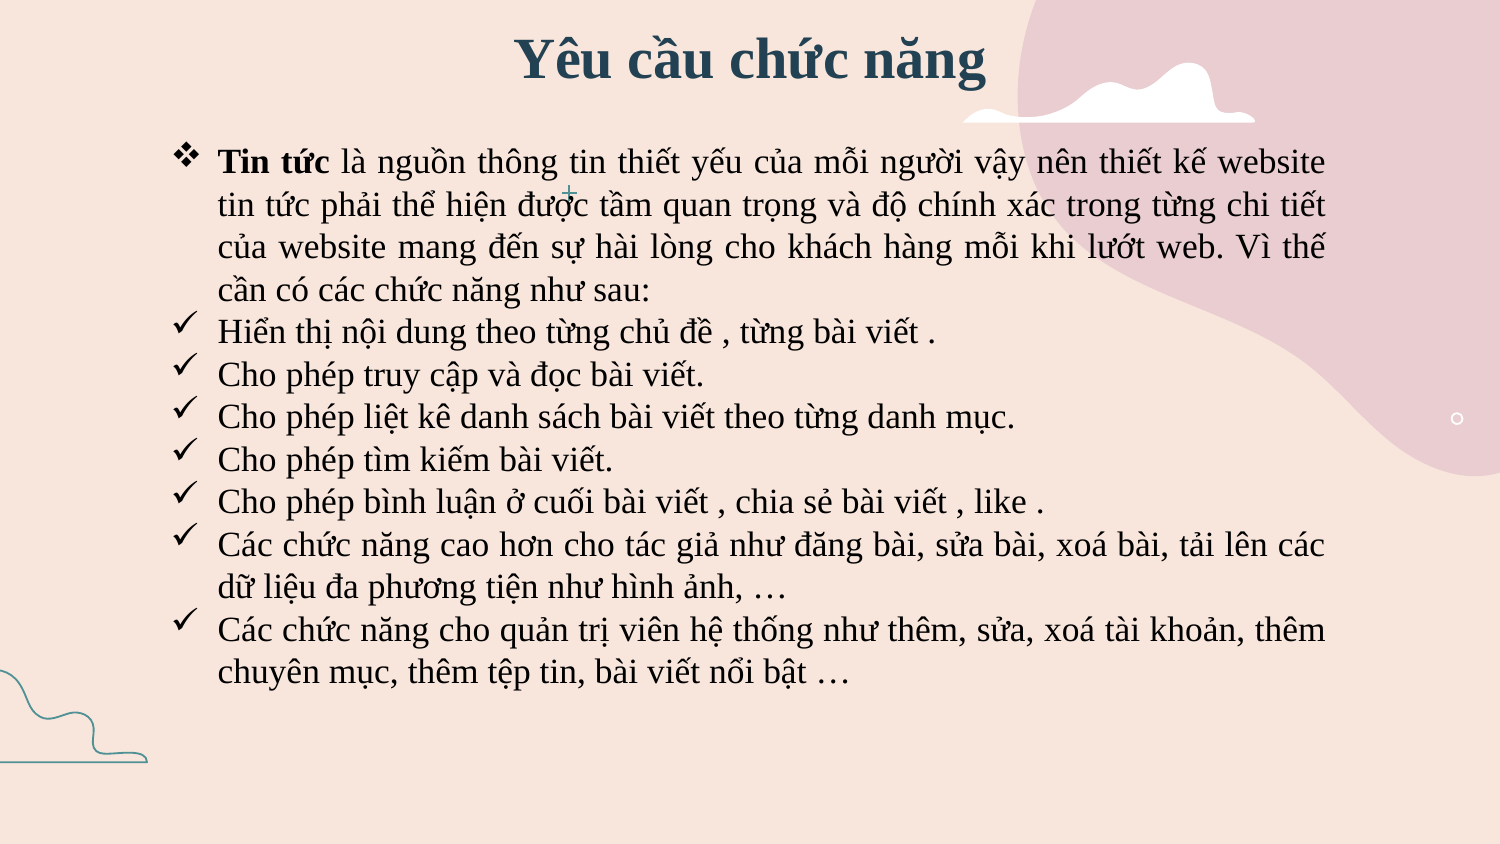

# Yêu cầu chức năng
Tin tức là nguồn thông tin thiết yếu của mỗi người vậy nên thiết kế website tin tức phải thể hiện được tầm quan trọng và độ chính xác trong từng chi tiết của website mang đến sự hài lòng cho khách hàng mỗi khi lướt web. Vì thế cần có các chức năng như sau:
Hiển thị nội dung theo từng chủ đề , từng bài viết .
Cho phép truy cập và đọc bài viết.
Cho phép liệt kê danh sách bài viết theo từng danh mục.
Cho phép tìm kiếm bài viết.
Cho phép bình luận ở cuối bài viết , chia sẻ bài viết , like .
Các chức năng cao hơn cho tác giả như đăng bài, sửa bài, xoá bài, tải lên các dữ liệu đa phương tiện như hình ảnh, …
Các chức năng cho quản trị viên hệ thống như thêm, sửa, xoá tài khoản, thêm chuyên mục, thêm tệp tin, bài viết nổi bật …